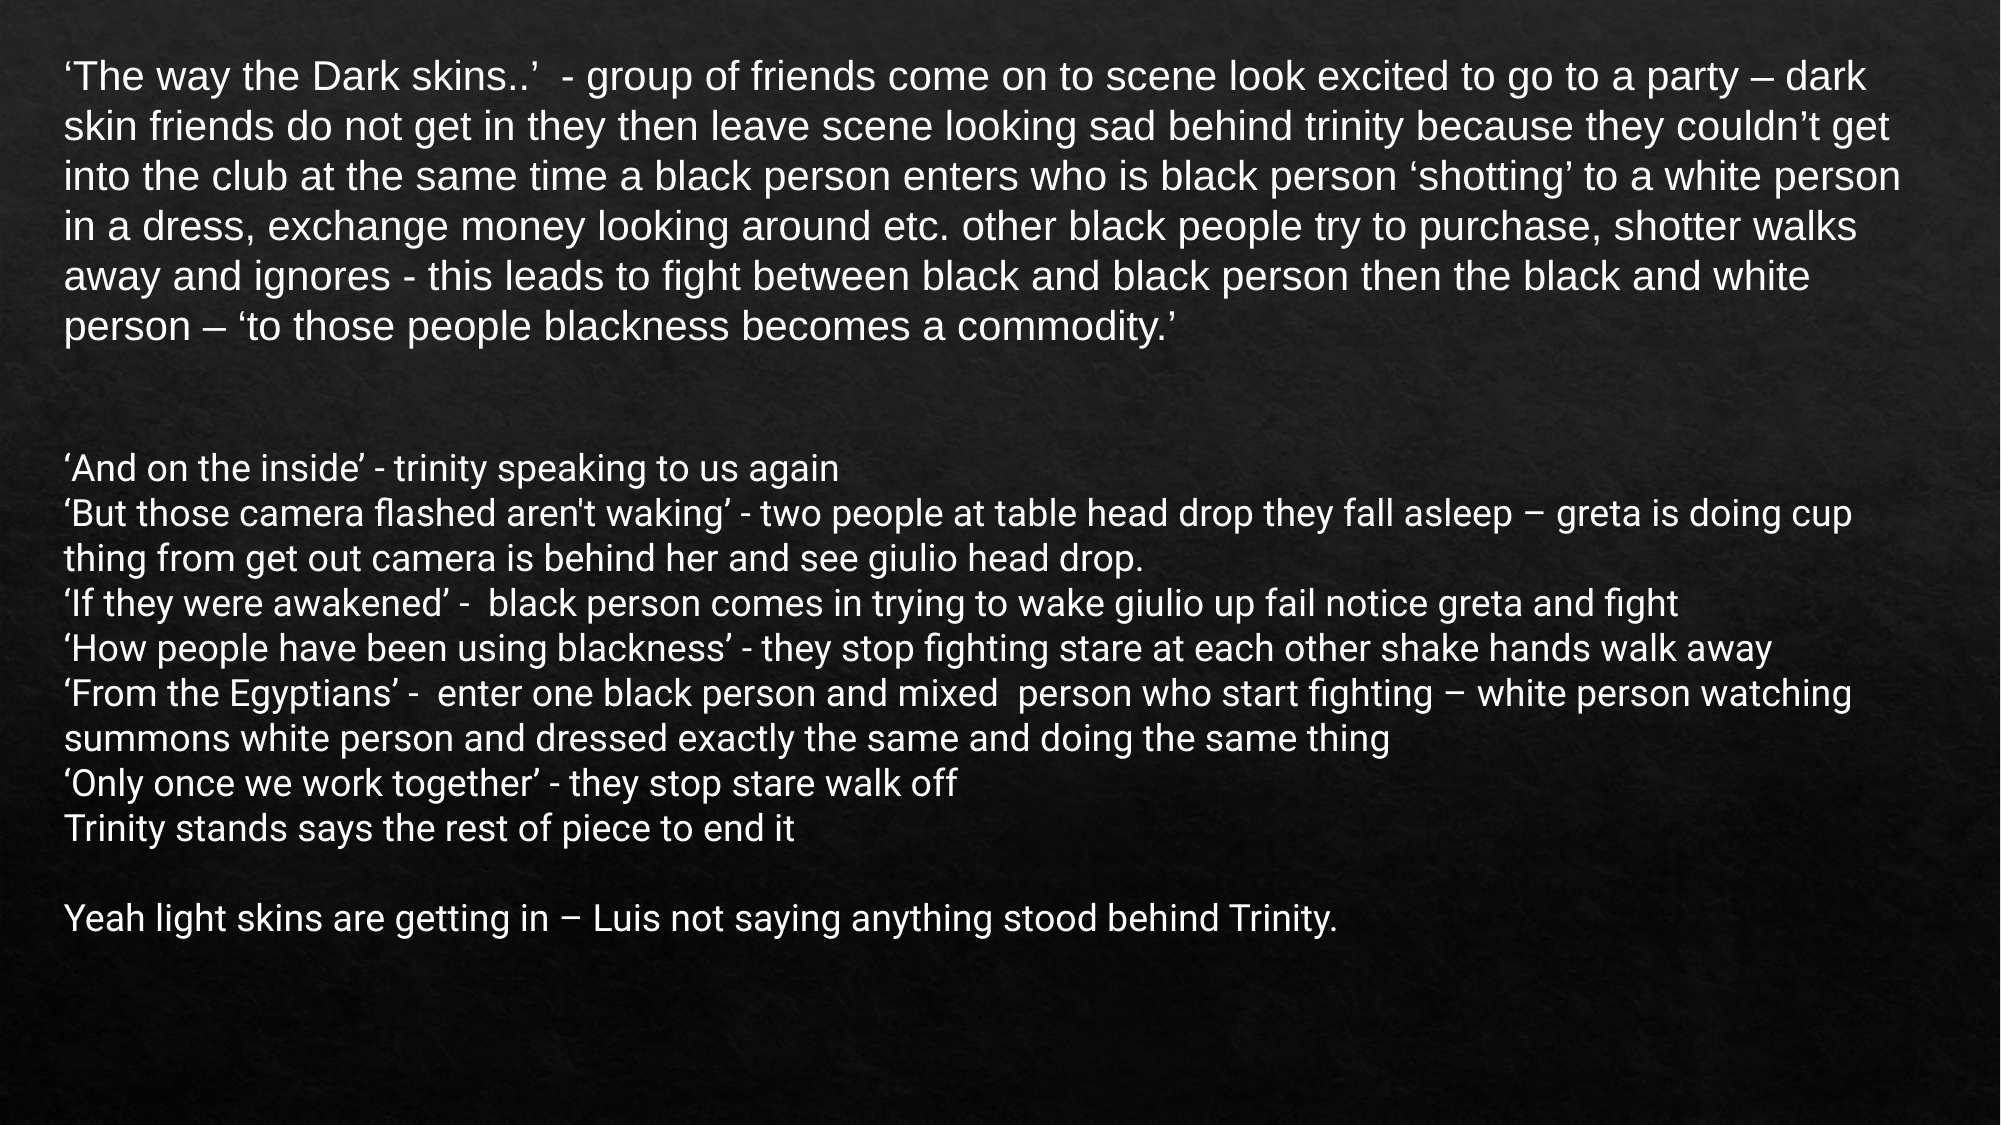

‘The way the Dark skins..’  - group of friends come on to scene look excited to go to a party – dark skin friends do not get in they then leave scene looking sad behind trinity because they couldn’t get into the club at the same time a black person enters who is black person ‘shotting’ to a white person in a dress, exchange money looking around etc. other black people try to purchase, shotter walks away and ignores - this leads to fight between black and black person then the black and white person – ‘to those people blackness becomes a commodity.’
‘And on the inside’ - trinity speaking to us again
‘But those camera flashed aren't waking’ - two people at table head drop they fall asleep – greta is doing cup thing from get out camera is behind her and see giulio head drop.
‘If they were awakened’ -  black person comes in trying to wake giulio up fail notice greta and fight
‘How people have been using blackness’ - they stop fighting stare at each other shake hands walk away
‘From the Egyptians’ -  enter one black person and mixed  person who start fighting – white person watching summons white person and dressed exactly the same and doing the same thing
‘Only once we work together’ - they stop stare walk off
Trinity stands says the rest of piece to end it

Yeah light skins are getting in – Luis not saying anything stood behind Trinity.